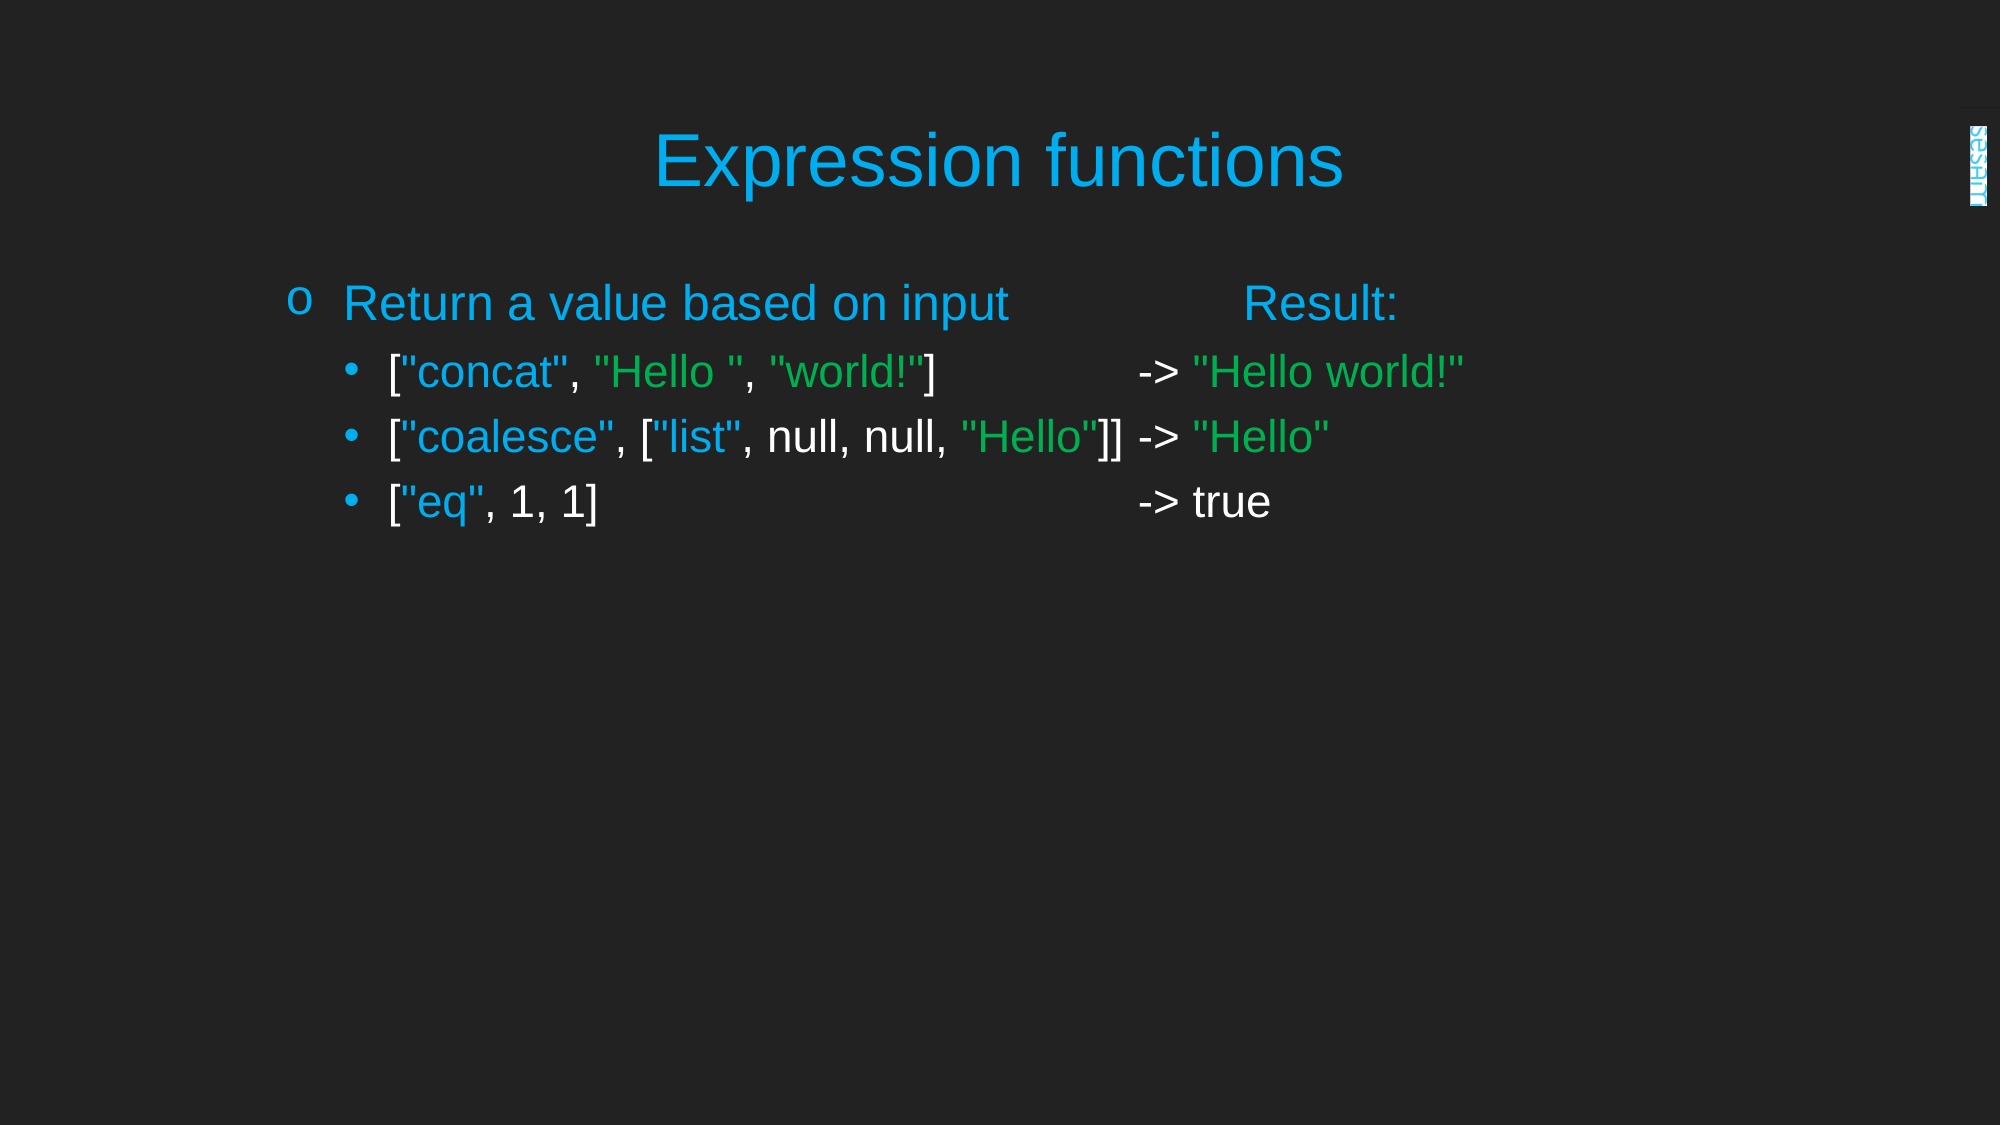

# Expression functions
Return a value based on input		Result:
["concat", "Hello ", "world!"] 		-> "Hello world!"
["coalesce", ["list", null, null, "Hello"]] 	-> "Hello"
["eq", 1, 1]				-> true